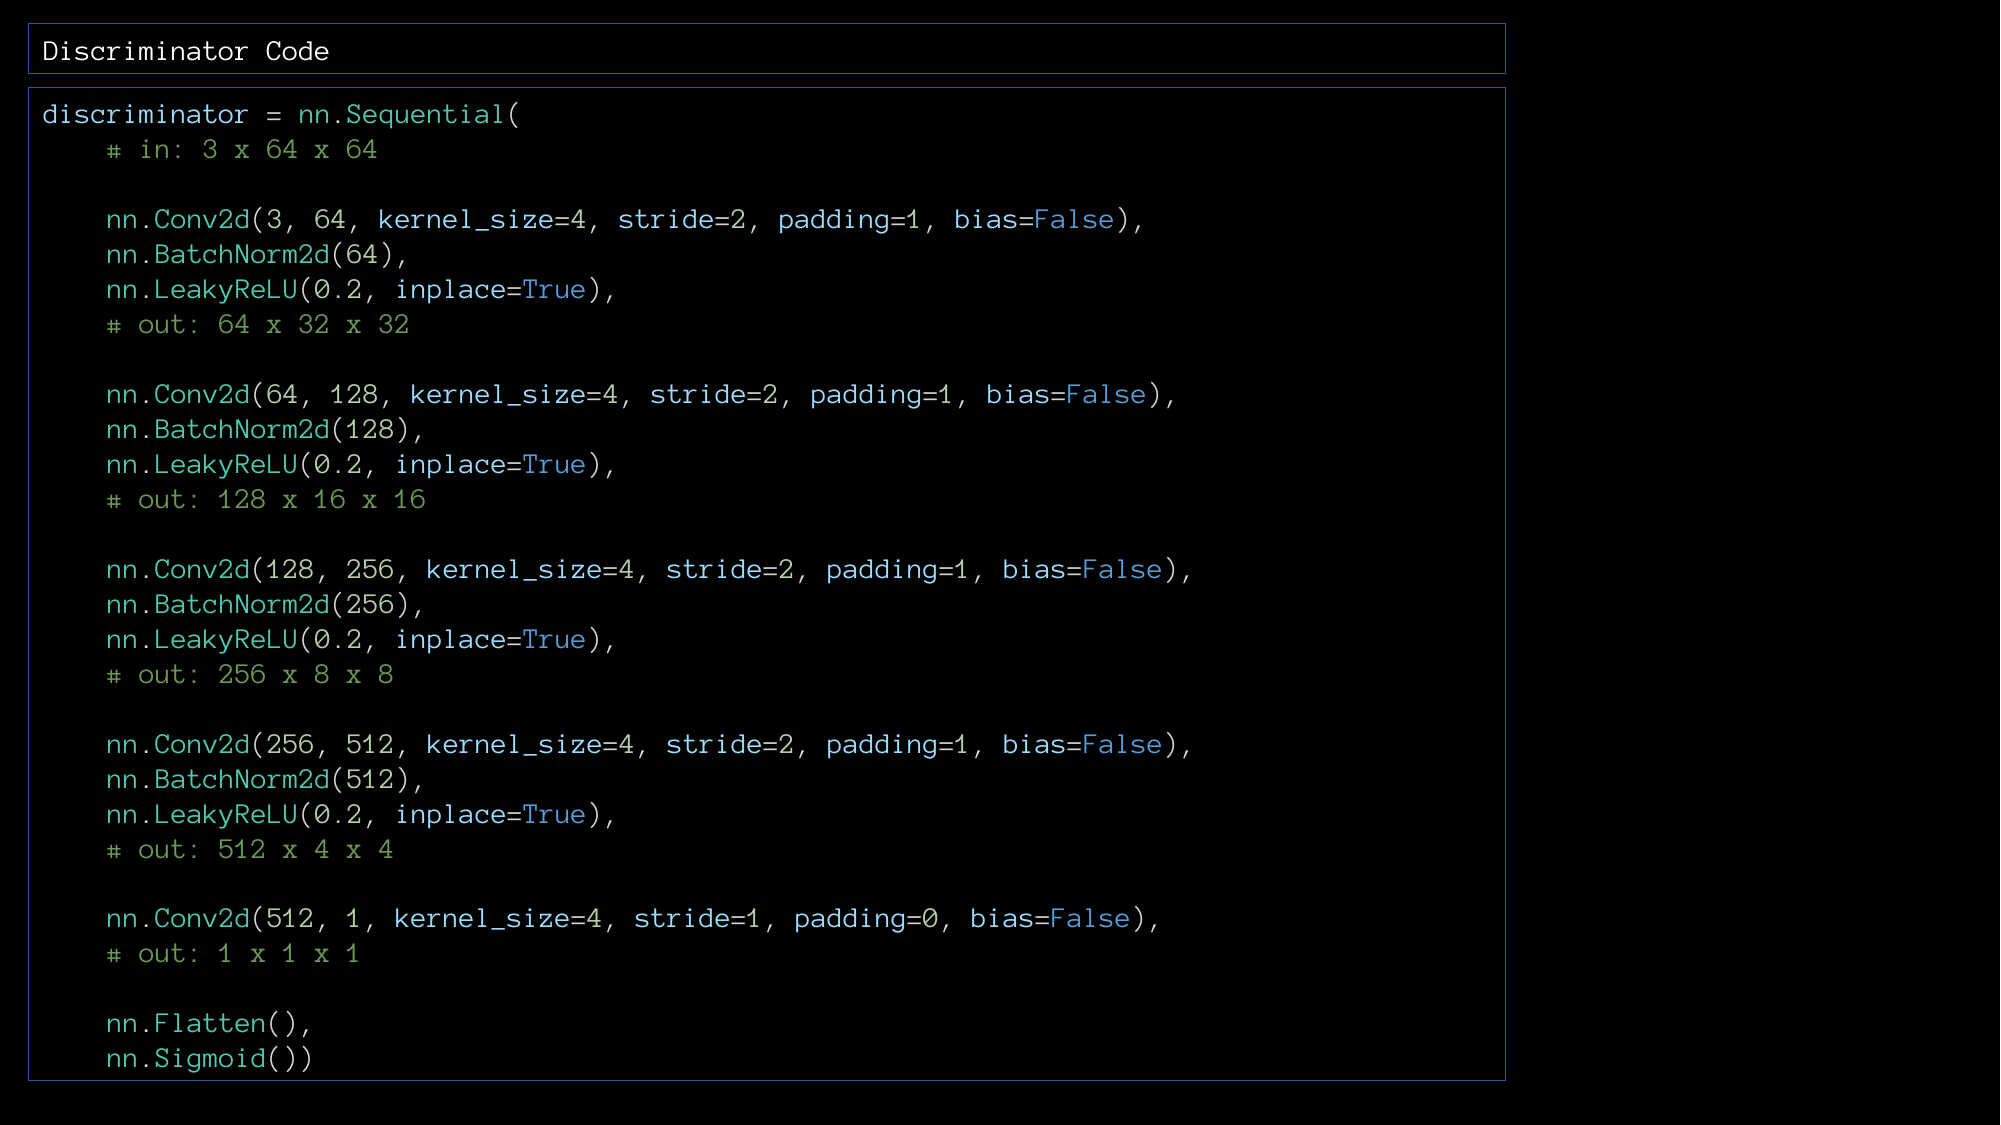

Discriminator Code
discriminator = nn.Sequential(
    # in: 3 x 64 x 64
    nn.Conv2d(3, 64, kernel_size=4, stride=2, padding=1, bias=False),
    nn.BatchNorm2d(64),
    nn.LeakyReLU(0.2, inplace=True),
    # out: 64 x 32 x 32
    nn.Conv2d(64, 128, kernel_size=4, stride=2, padding=1, bias=False),
    nn.BatchNorm2d(128),
    nn.LeakyReLU(0.2, inplace=True),
    # out: 128 x 16 x 16
    nn.Conv2d(128, 256, kernel_size=4, stride=2, padding=1, bias=False),
    nn.BatchNorm2d(256),
    nn.LeakyReLU(0.2, inplace=True),
    # out: 256 x 8 x 8
    nn.Conv2d(256, 512, kernel_size=4, stride=2, padding=1, bias=False),
    nn.BatchNorm2d(512),
    nn.LeakyReLU(0.2, inplace=True),
    # out: 512 x 4 x 4
    nn.Conv2d(512, 1, kernel_size=4, stride=1, padding=0, bias=False),
    # out: 1 x 1 x 1
    nn.Flatten(),
    nn.Sigmoid())